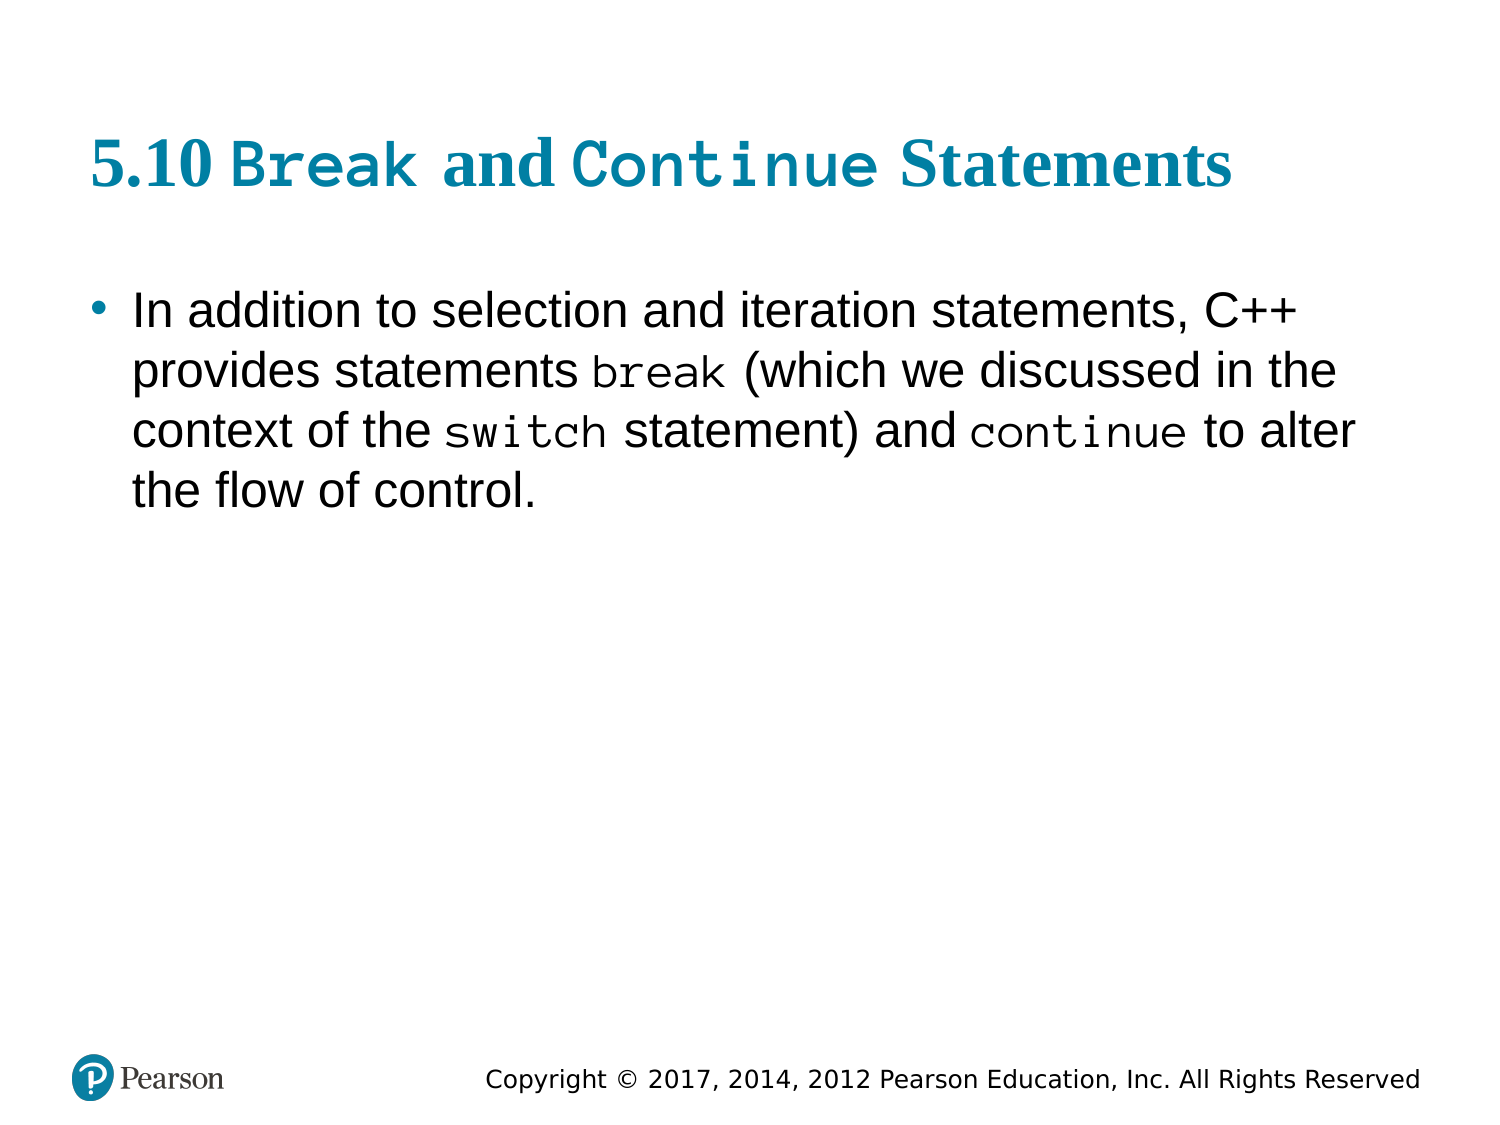

# 5.10 Break and Continue Statements
In addition to selection and iteration statements, C++ provides statements break (which we discussed in the context of the switch statement) and continue to alter the flow of control.